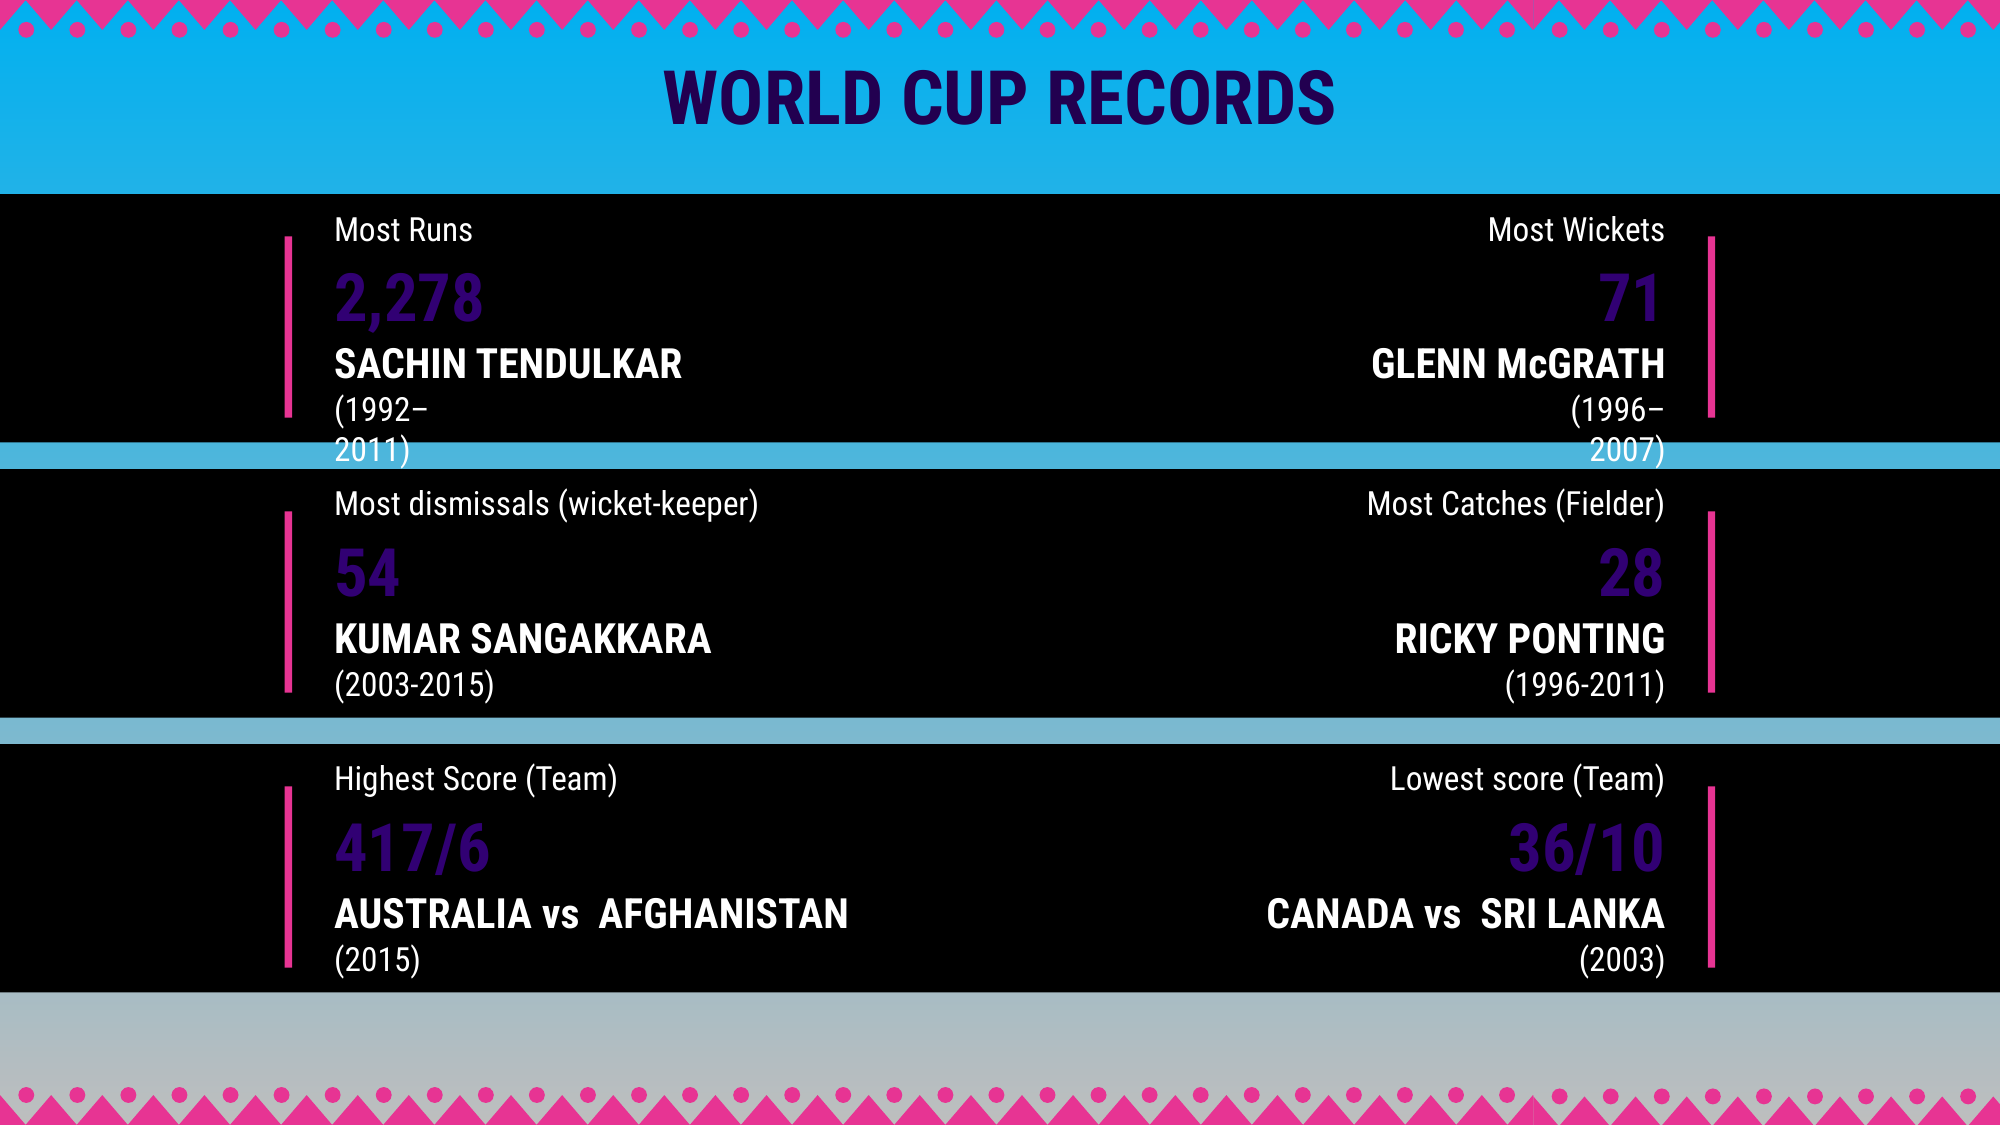

World Cup Records

Most Runs
Most Wickets

2,278
71
SACHIN TENDULKAR
GLENN McGRATH
(1992–2011)
(1996–2007)

Most dismissals (wicket-keeper)
Most Catches (Fielder)

54
28
KUMAR SANGAKKARA
RICKY PONTING
(2003-2015)
(1996-2011)

Highest Score (Team)
Lowest score (Team)

417/6
36/10
AUSTRALIA vs  AFGHANISTAN
CANADA vs  SRI LANKA
(2015)
(2003)